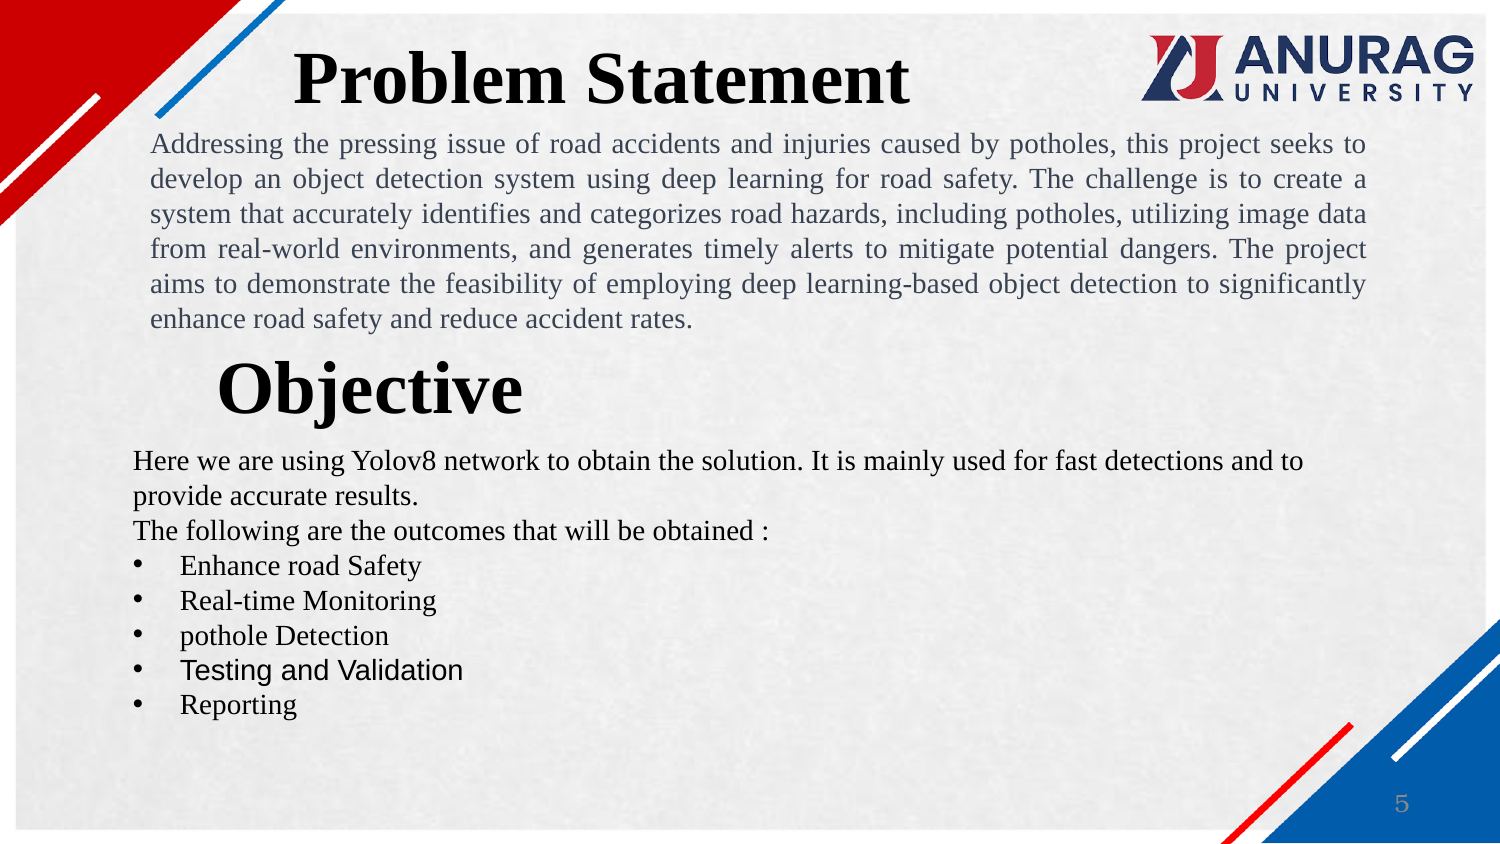

# Problem Statement
Addressing the pressing issue of road accidents and injuries caused by potholes, this project seeks to develop an object detection system using deep learning for road safety. The challenge is to create a system that accurately identifies and categorizes road hazards, including potholes, utilizing image data from real-world environments, and generates timely alerts to mitigate potential dangers. The project aims to demonstrate the feasibility of employing deep learning-based object detection to significantly enhance road safety and reduce accident rates.
Objective
Here we are using Yolov8 network to obtain the solution. It is mainly used for fast detections and to provide accurate results.
The following are the outcomes that will be obtained :
Enhance road Safety
Real-time Monitoring
pothole Detection
Testing and Validation
Reporting

5